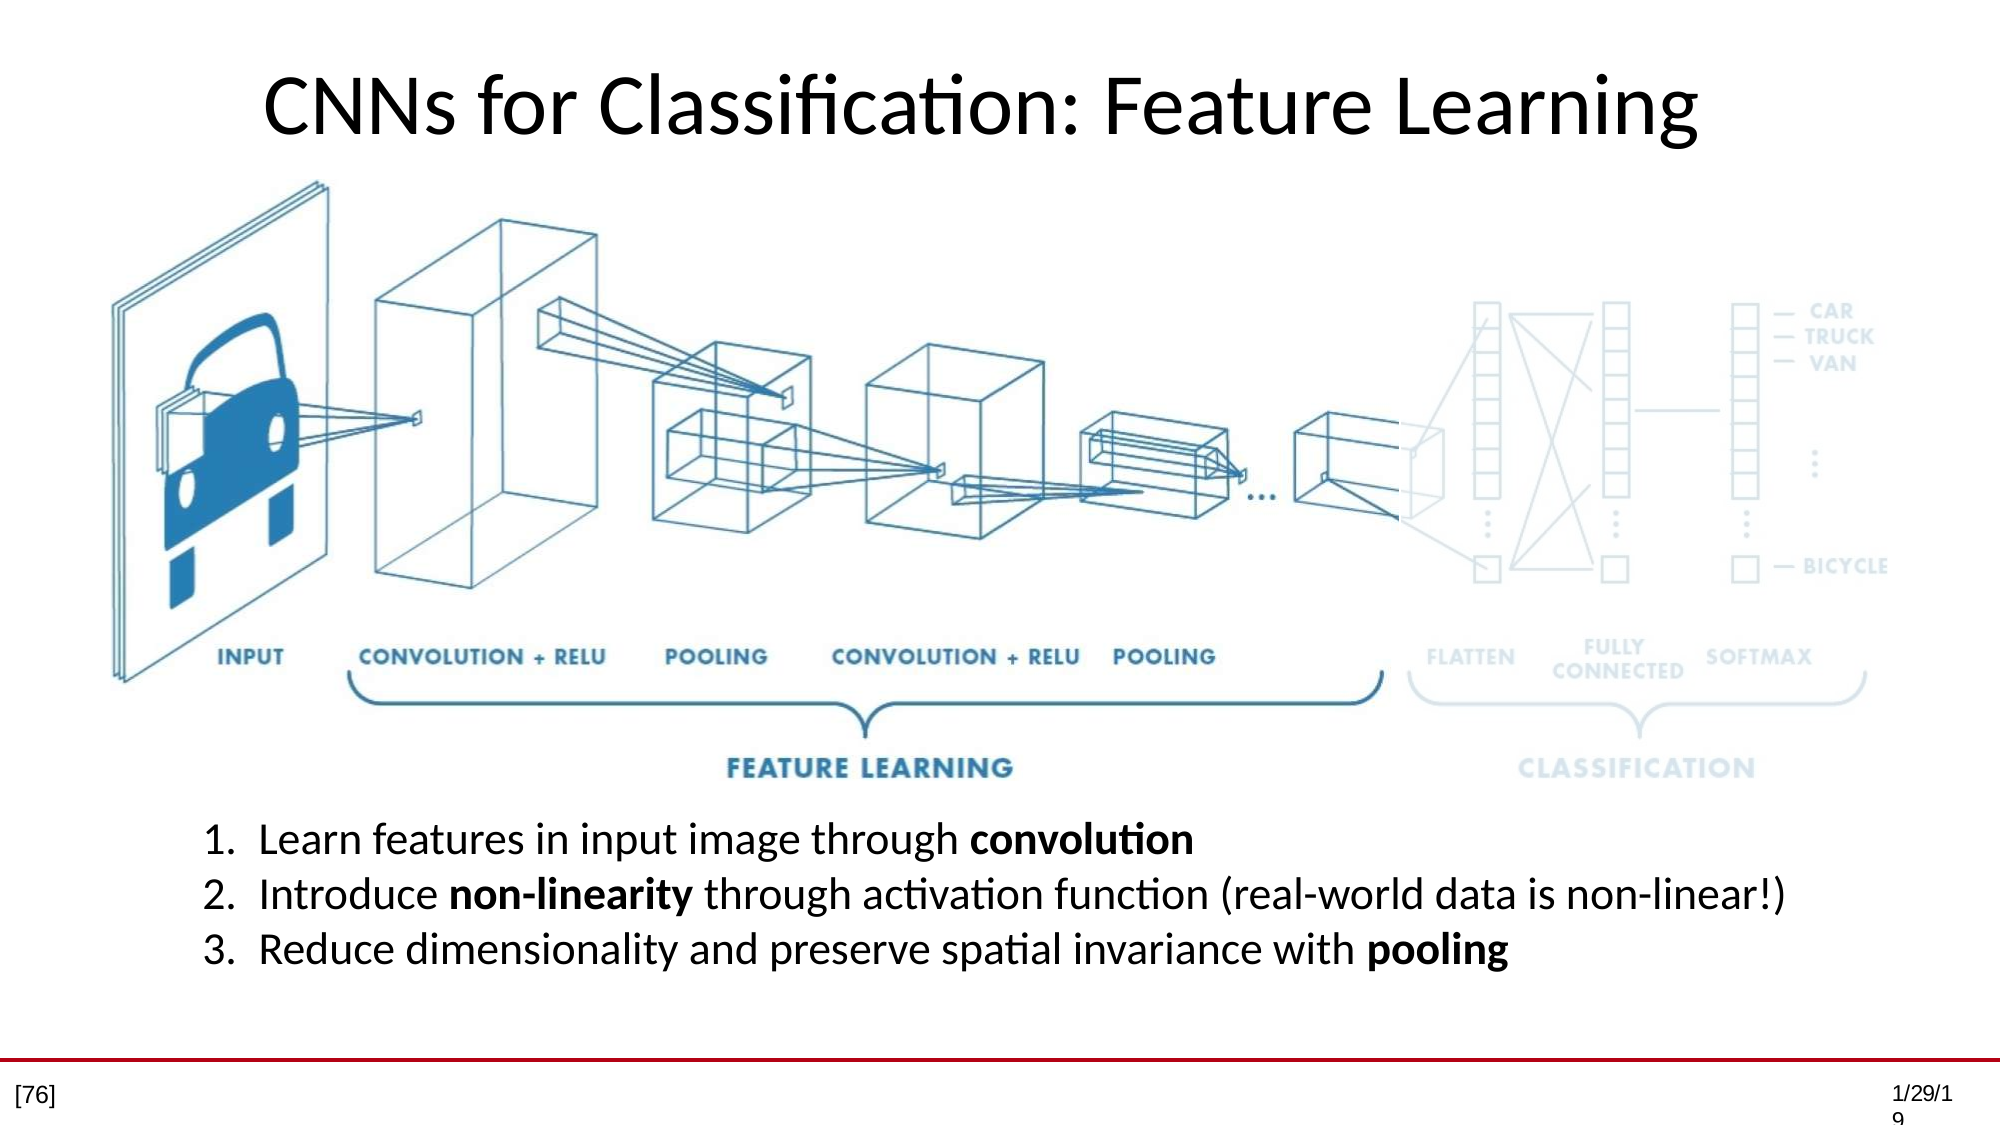

# CNNs for Classification: Feature Learning

Learn features in input image through convolution
Introduce non-linearity through activation function (real-world data is non-linear!)
Reduce dimensionality and preserve spatial invariance with pooling
1/29/19
[76]